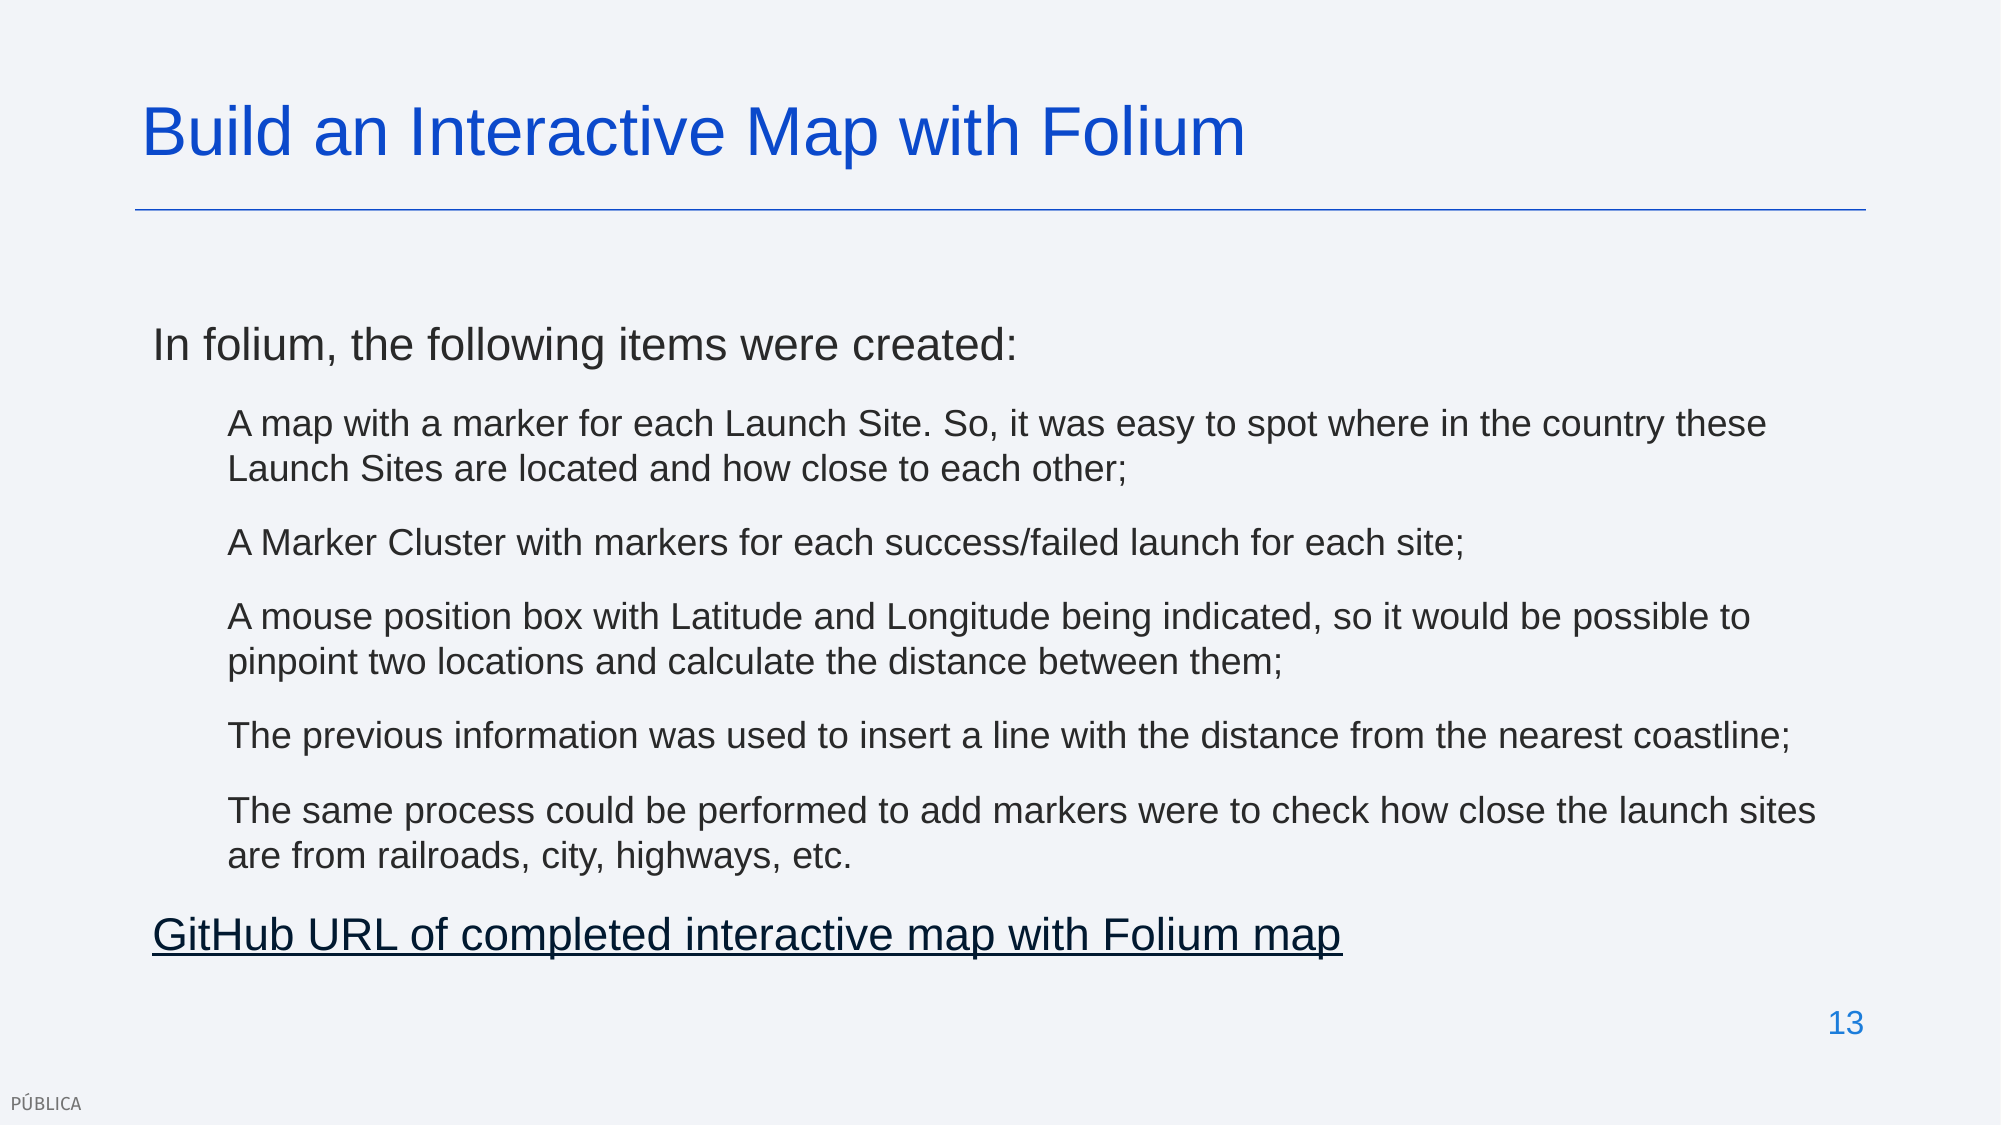

Build an Interactive Map with Folium
In folium, the following items were created:
A map with a marker for each Launch Site. So, it was easy to spot where in the country these Launch Sites are located and how close to each other;
A Marker Cluster with markers for each success/failed launch for each site;
A mouse position box with Latitude and Longitude being indicated, so it would be possible to pinpoint two locations and calculate the distance between them;
The previous information was used to insert a line with the distance from the nearest coastline;
The same process could be performed to add markers were to check how close the launch sites are from railroads, city, highways, etc.
GitHub URL of completed interactive map with Folium map

13